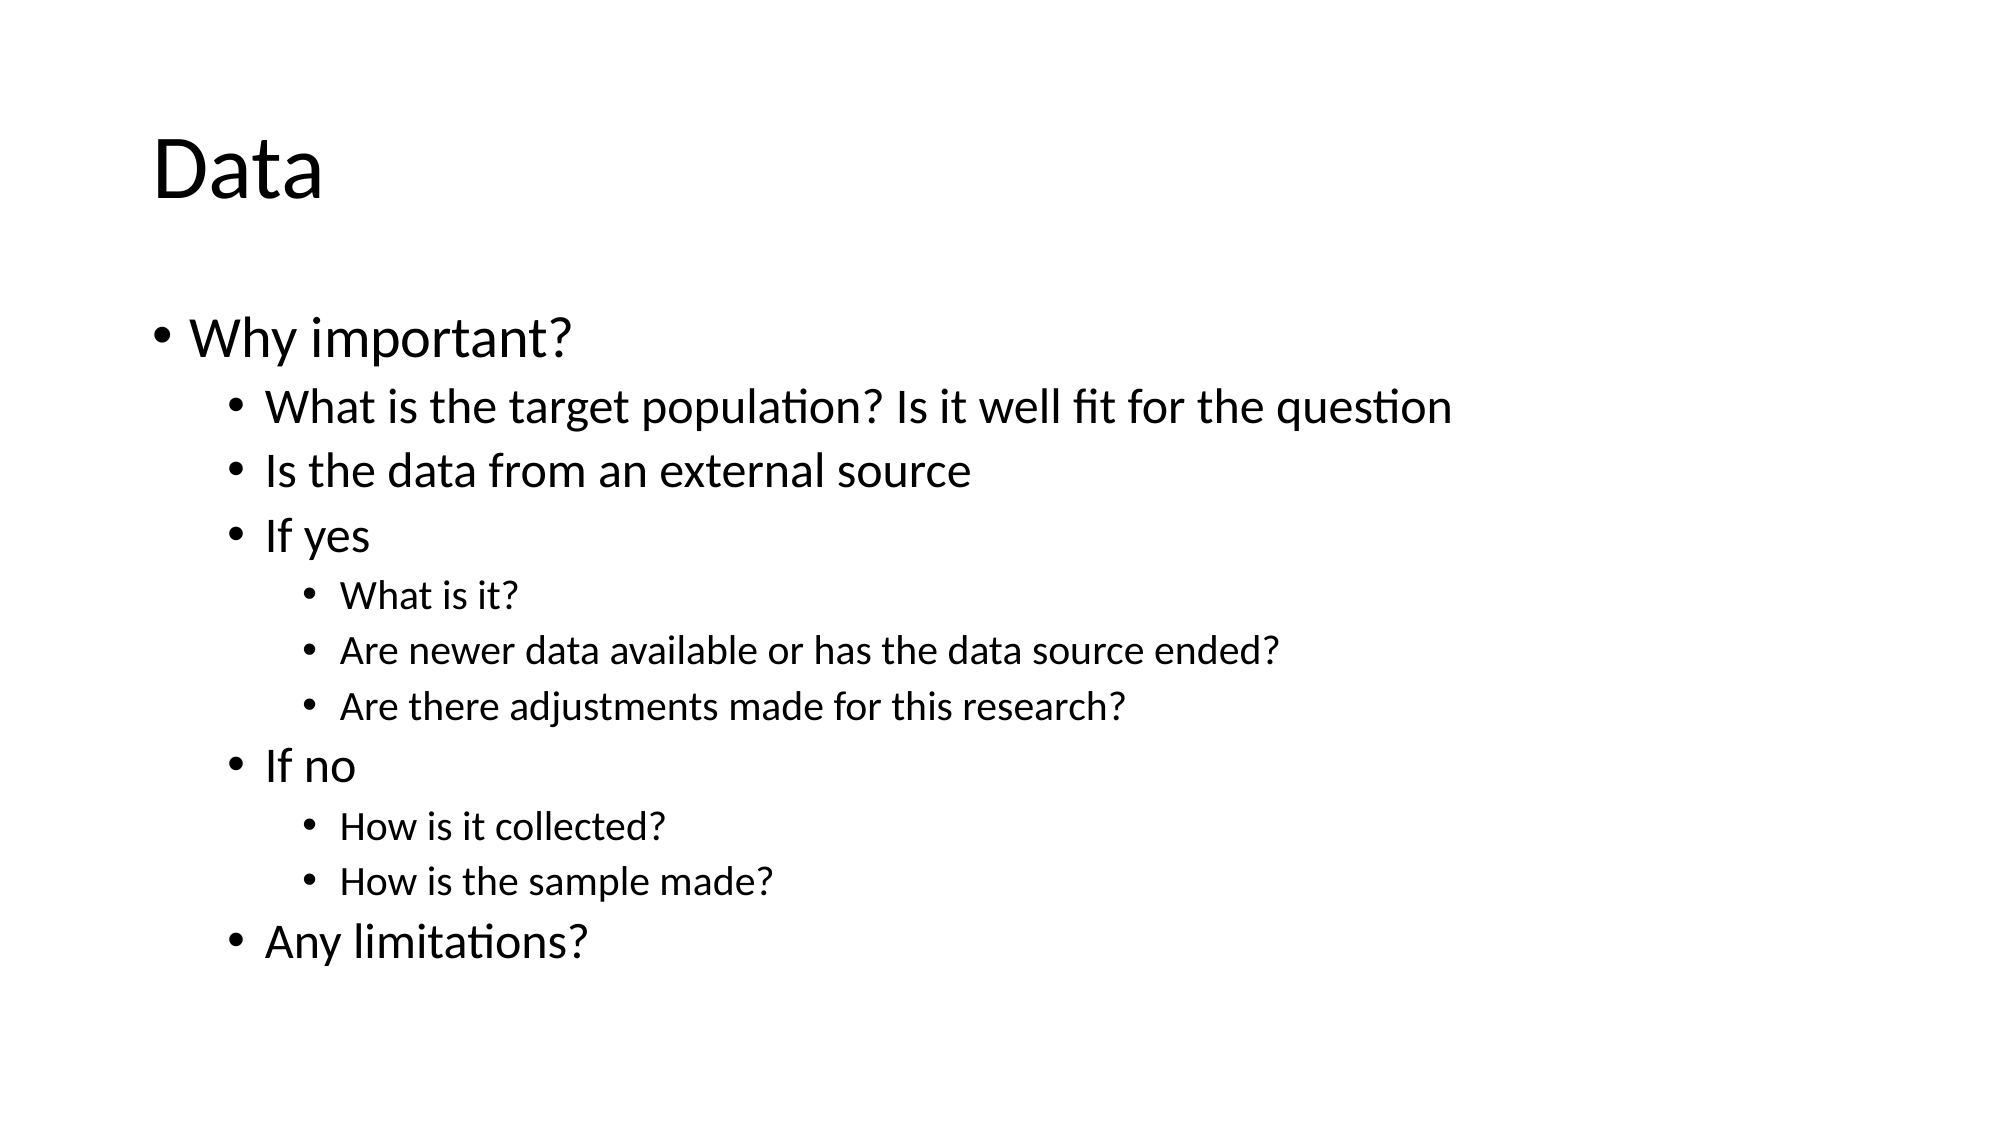

# Data
Why important?
What is the target population? Is it well fit for the question
Is the data from an external source
If yes
What is it?
Are newer data available or has the data source ended?
Are there adjustments made for this research?
If no
How is it collected?
How is the sample made?
Any limitations?